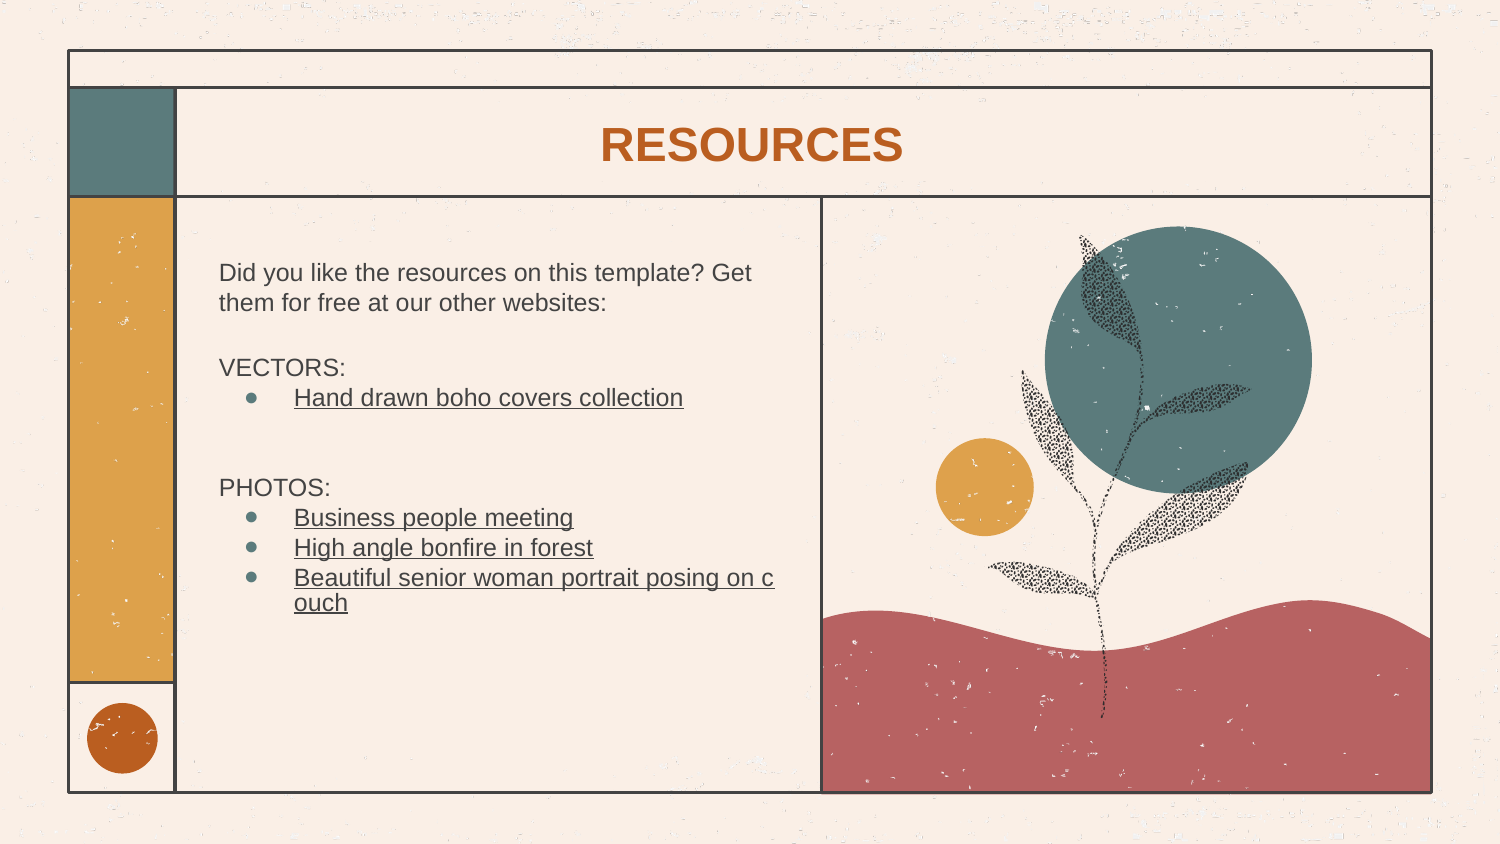

# RESOURCES
Did you like the resources on this template? Get them for free at our other websites:

VECTORS:
Hand drawn boho covers collection

PHOTOS:
Business people meeting
High angle bonfire in forest
Beautiful senior woman portrait posing on couch